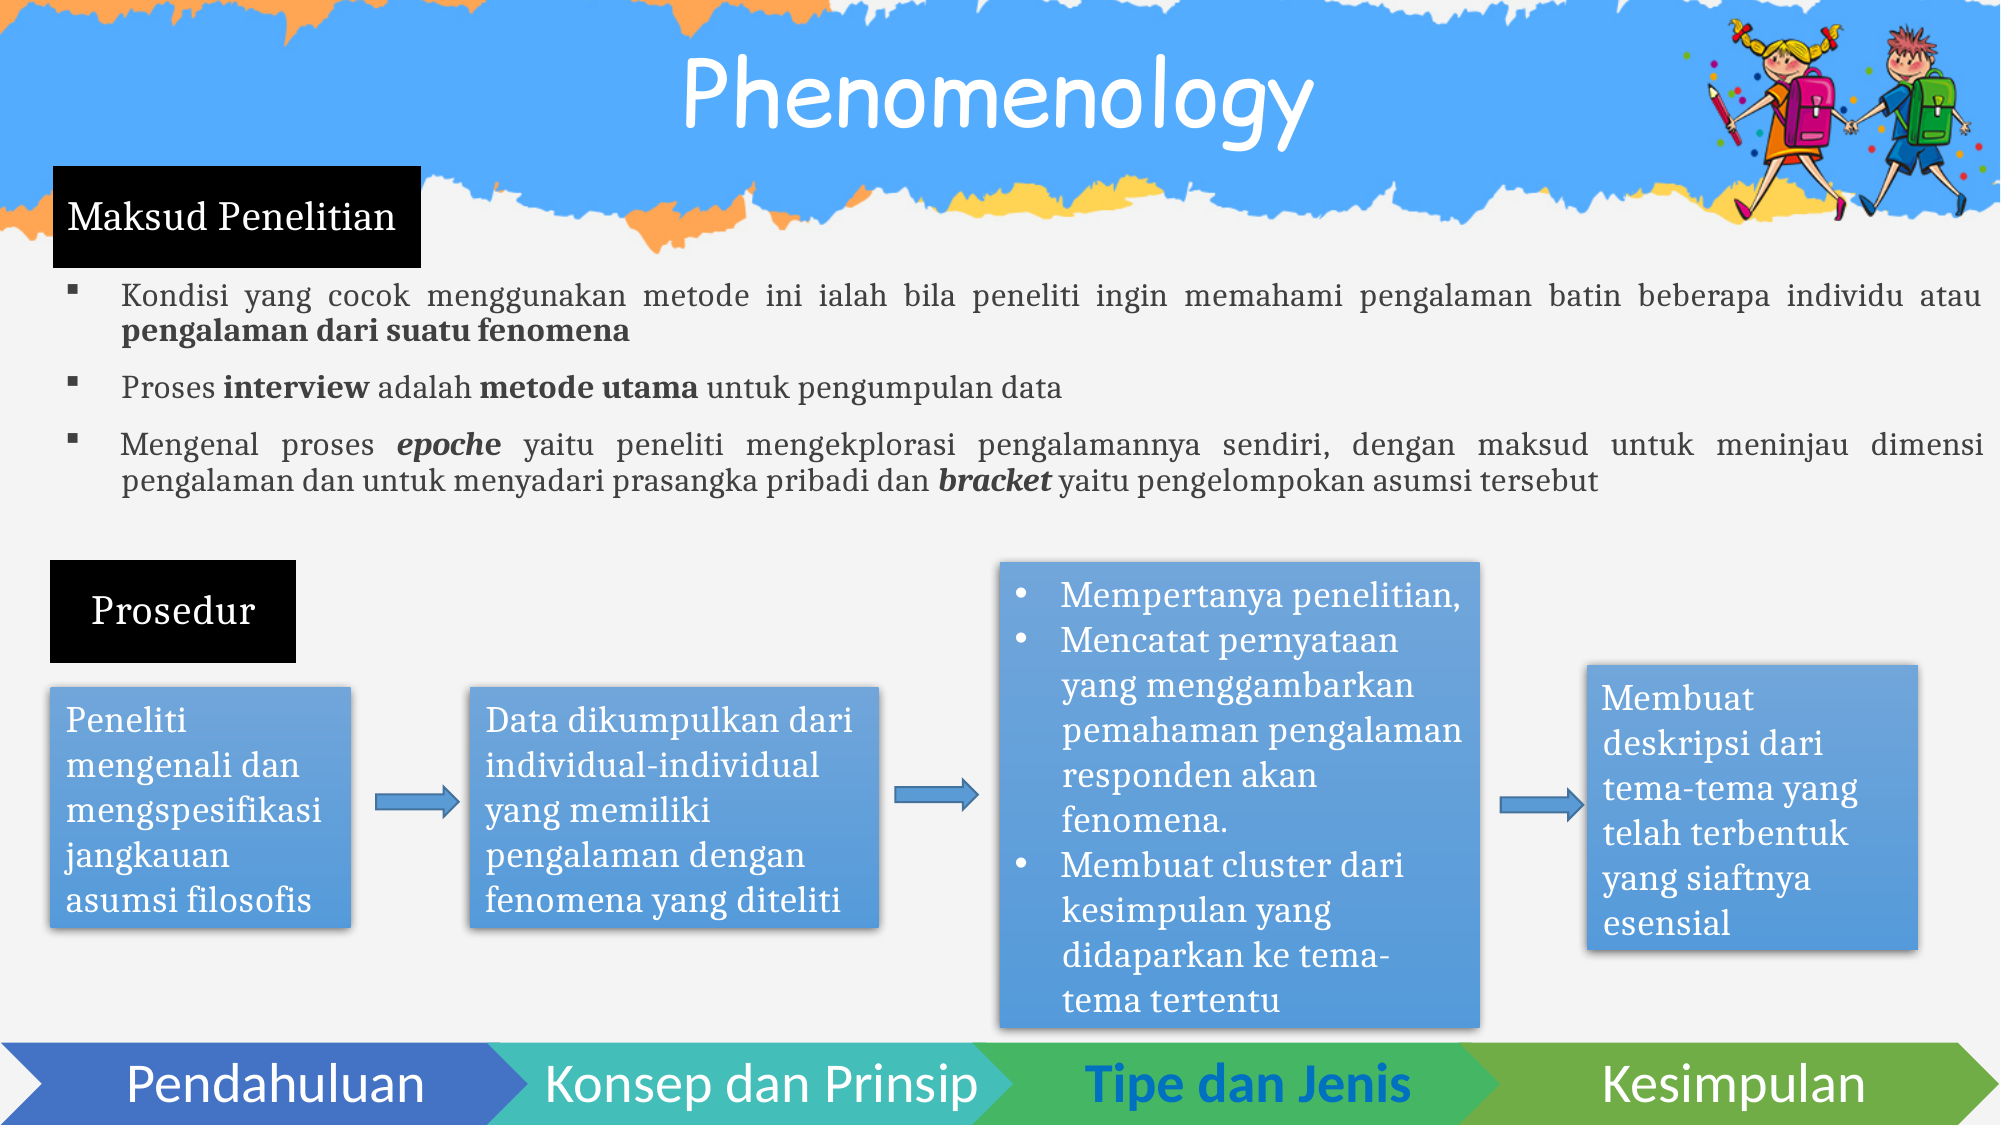

# Phenomenology
Maksud Penelitian
Kondisi yang cocok menggunakan metode ini ialah bila peneliti ingin memahami pengalaman batin beberapa individu atau pengalaman dari suatu fenomena
Proses interview adalah metode utama untuk pengumpulan data
Mengenal proses epoche yaitu peneliti mengekplorasi pengalamannya sendiri, dengan maksud untuk meninjau dimensi pengalaman dan untuk menyadari prasangka pribadi dan bracket yaitu pengelompokan asumsi tersebut

Prosedur
Mempertanya penelitian,
Mencatat pernyataan yang menggambarkan pemahaman pengalaman responden akan fenomena.
Membuat cluster dari kesimpulan yang didaparkan ke tema-tema tertentu
Membuat deskripsi dari tema-tema yang telah terbentuk  yang siaftnya esensial
Peneliti mengenali dan mengspesifikasi jangkauan asumsi filosofis
Data dikumpulkan dari individual-individual yang memiliki pengalaman dengan fenomena yang diteliti

Pendahuluan
Konsep dan Prinsip
Tipe dan Jenis
Kesimpulan